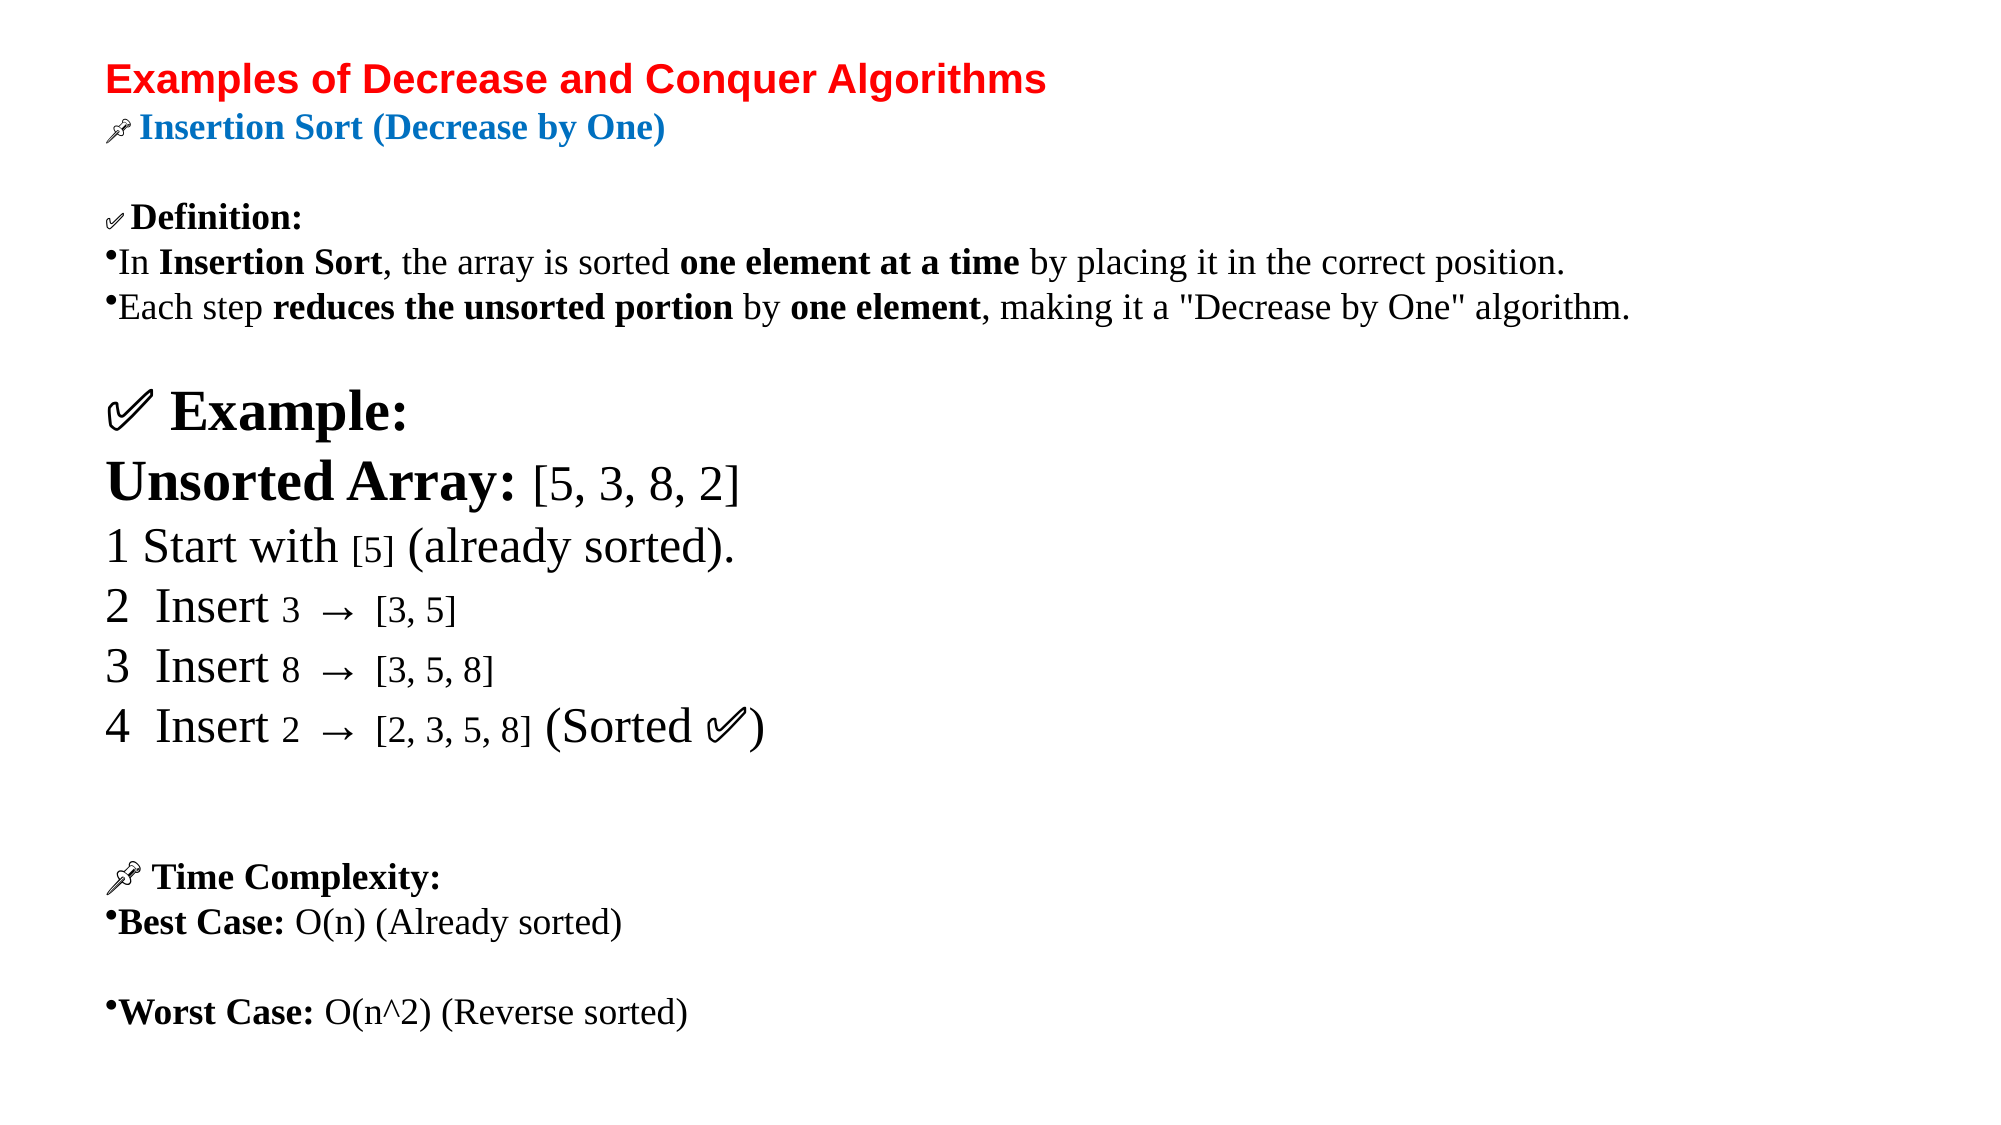

Examples of Decrease and Conquer Algorithms
📌 Insertion Sort (Decrease by One)

✅ Definition:
In Insertion Sort, the array is sorted one element at a time by placing it in the correct position.
Each step reduces the unsorted portion by one element, making it a "Decrease by One" algorithm.

✅ Example:
Unsorted Array: [5, 3, 8, 2]
1️ Start with [5] (already sorted).
2️  Insert 3 → [3, 5]
3️  Insert 8 → [3, 5, 8]
4  Insert 2 → [2, 3, 5, 8] (Sorted ✅)

📌 Time Complexity:
Best Case: O(n) (Already sorted)

Worst Case: O(n^2) (Reverse sorted)